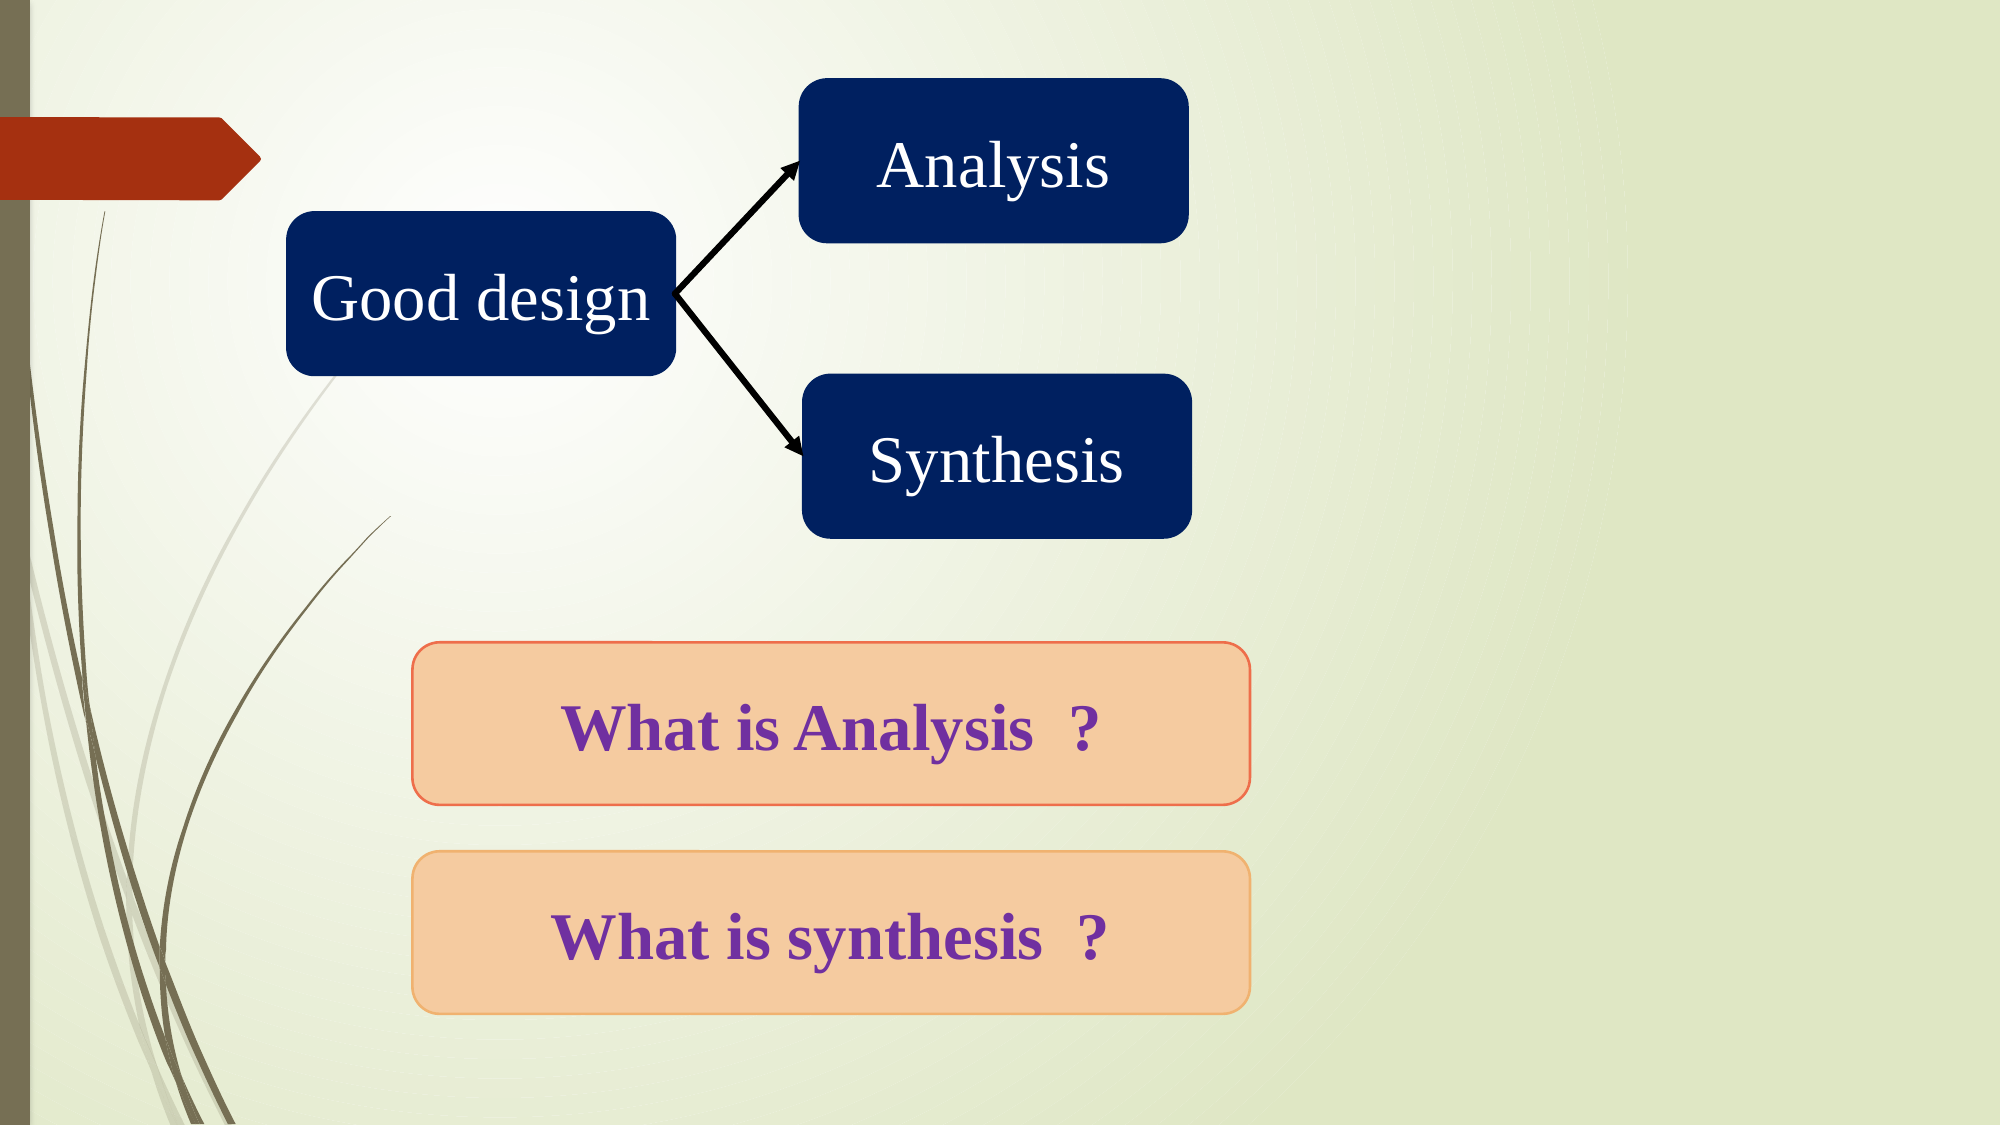

Analysis
Good design

Synthesis
What is Analysis  ?
What is synthesis  ?